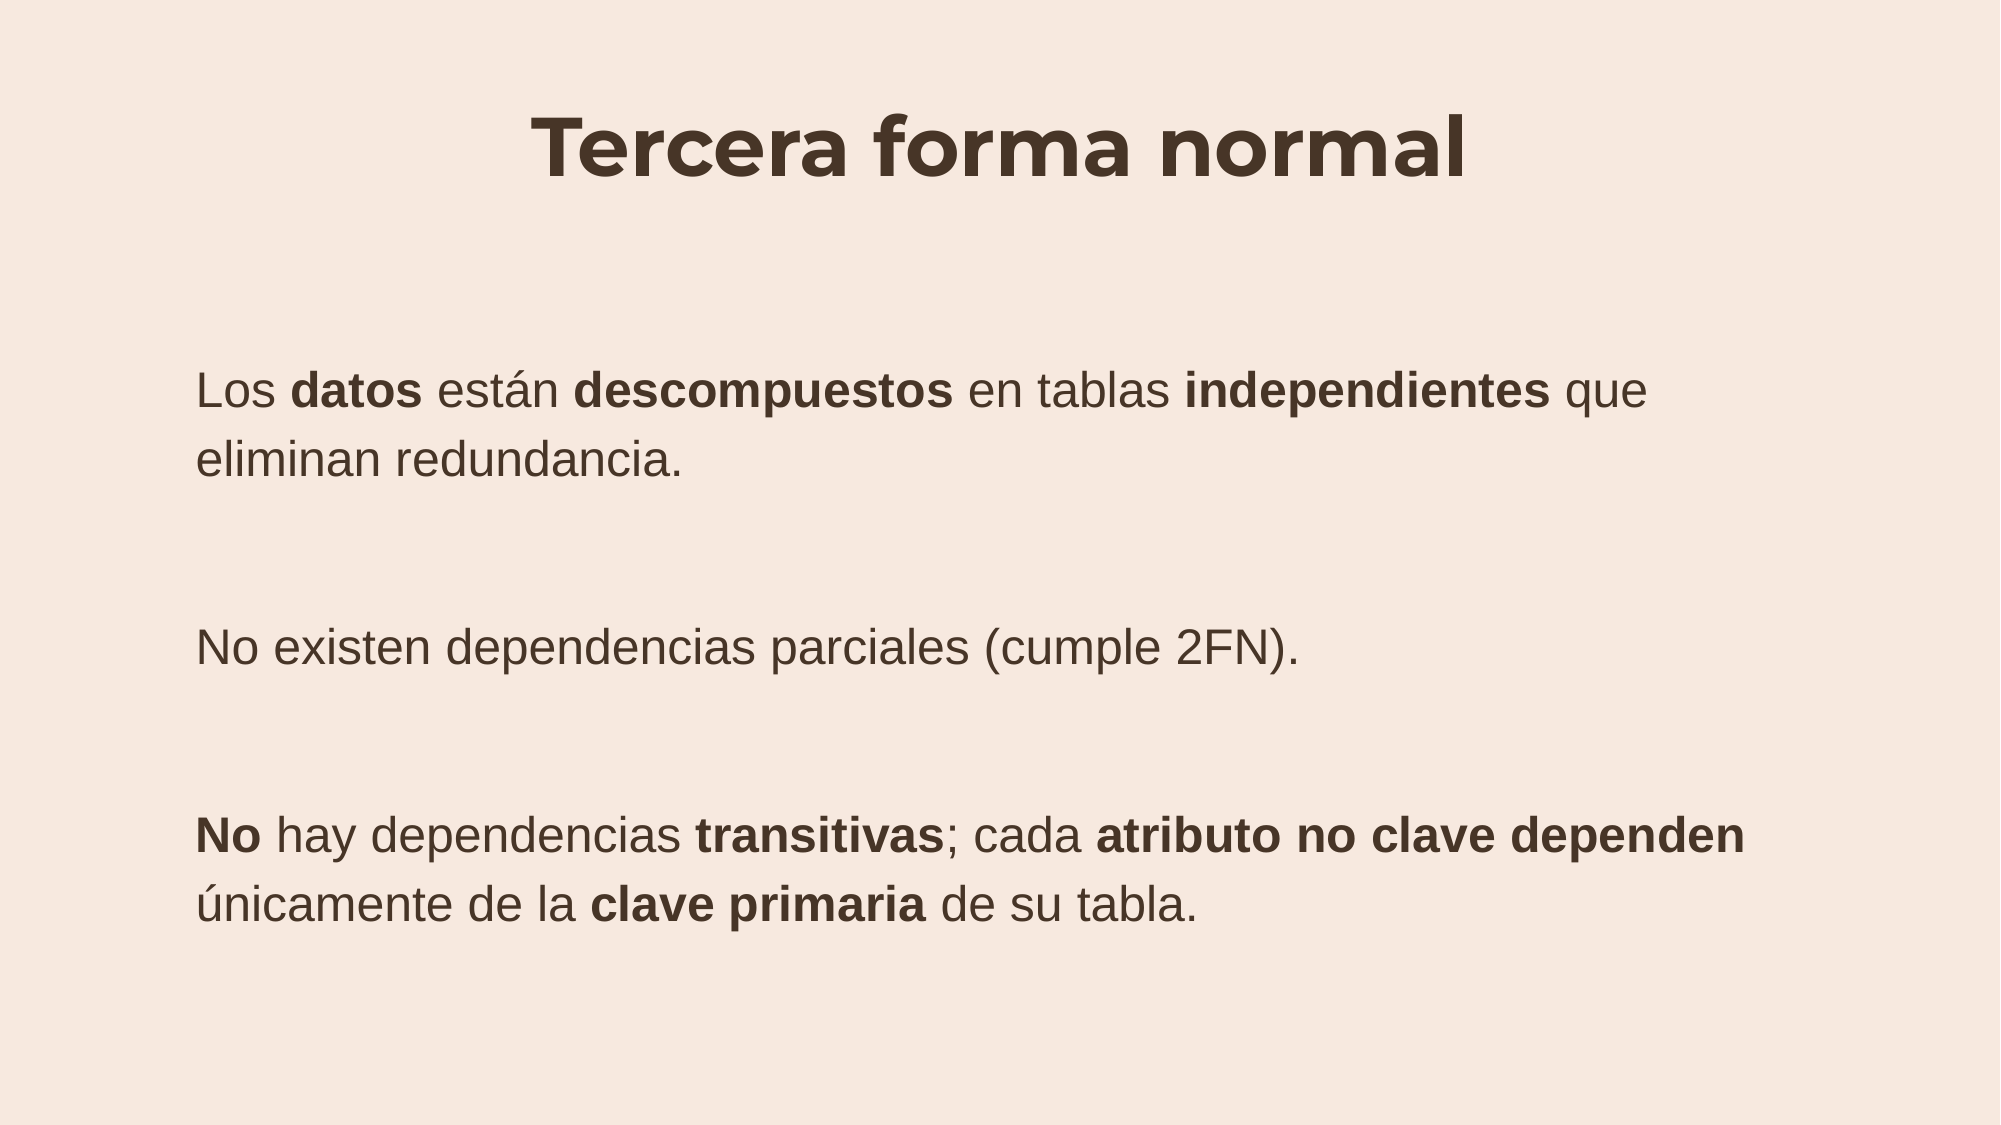

# Tercera forma normal
Los datos están descompuestos en tablas independientes que eliminan redundancia.

No existen dependencias parciales (cumple 2FN).

No hay dependencias transitivas; cada atributo no clave dependen únicamente de la clave primaria de su tabla.